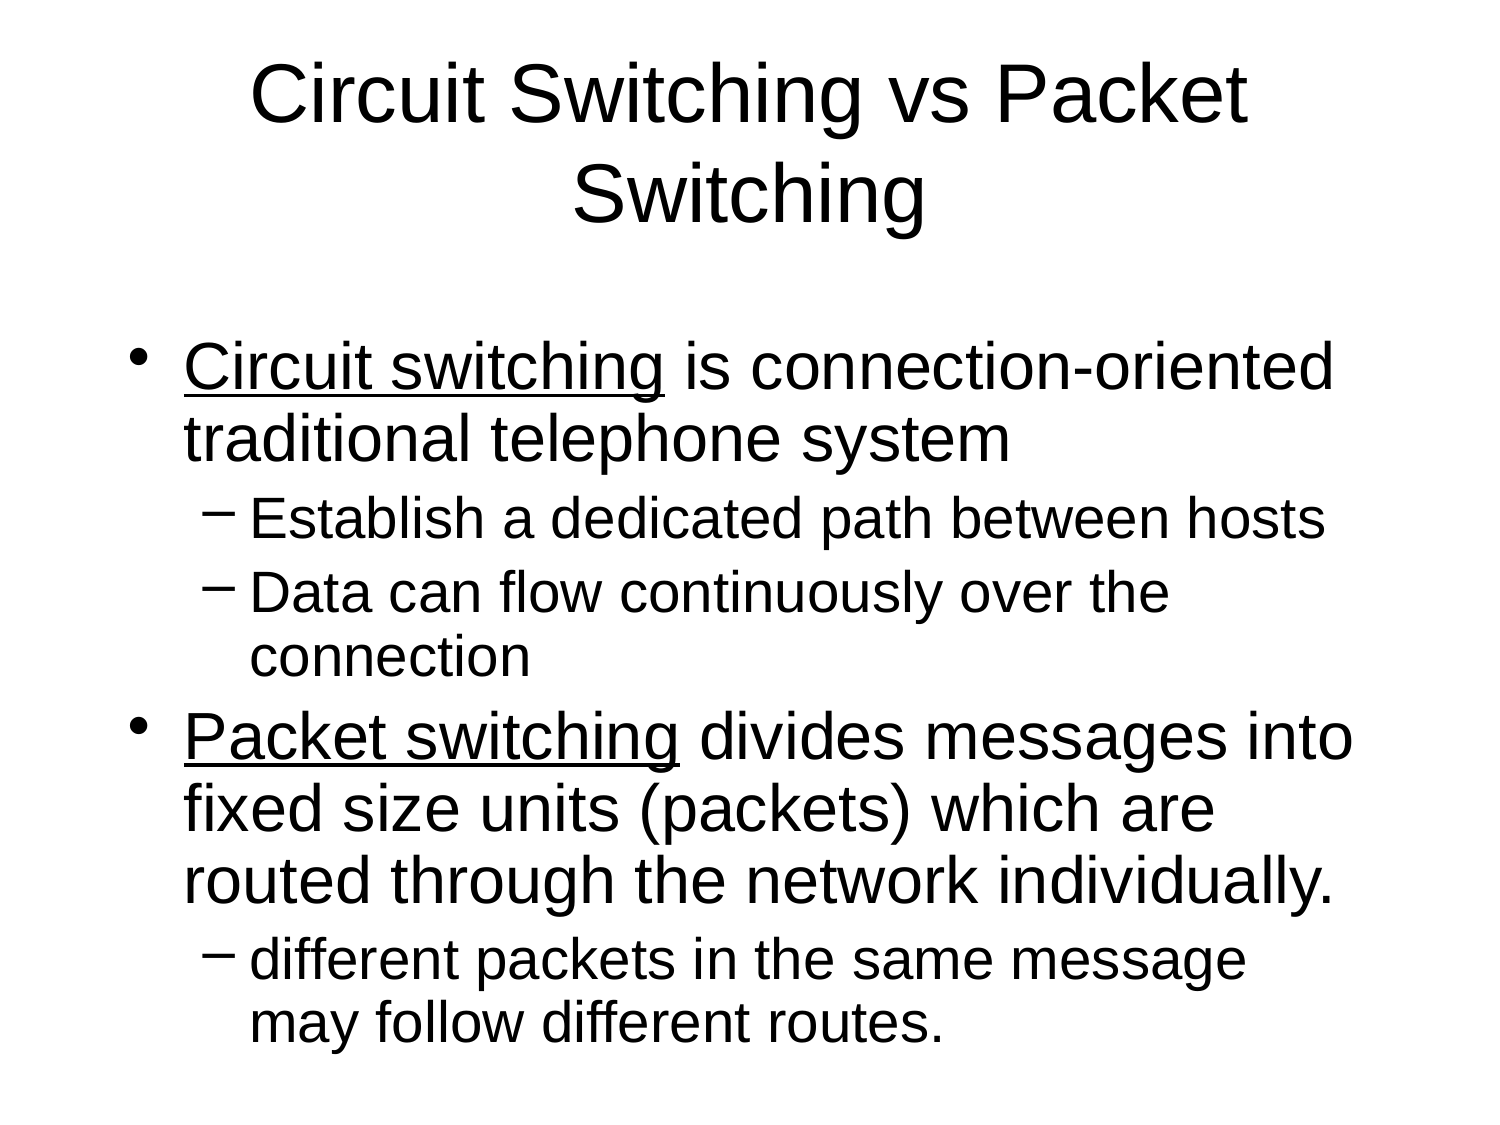

# Circuit Switching vs Packet Switching
Circuit switching is connection-oriented traditional telephone system
Establish a dedicated path between hosts
Data can flow continuously over the connection
Packet switching divides messages into fixed size units (packets) which are routed through the network individually.
different packets in the same message may follow different routes.